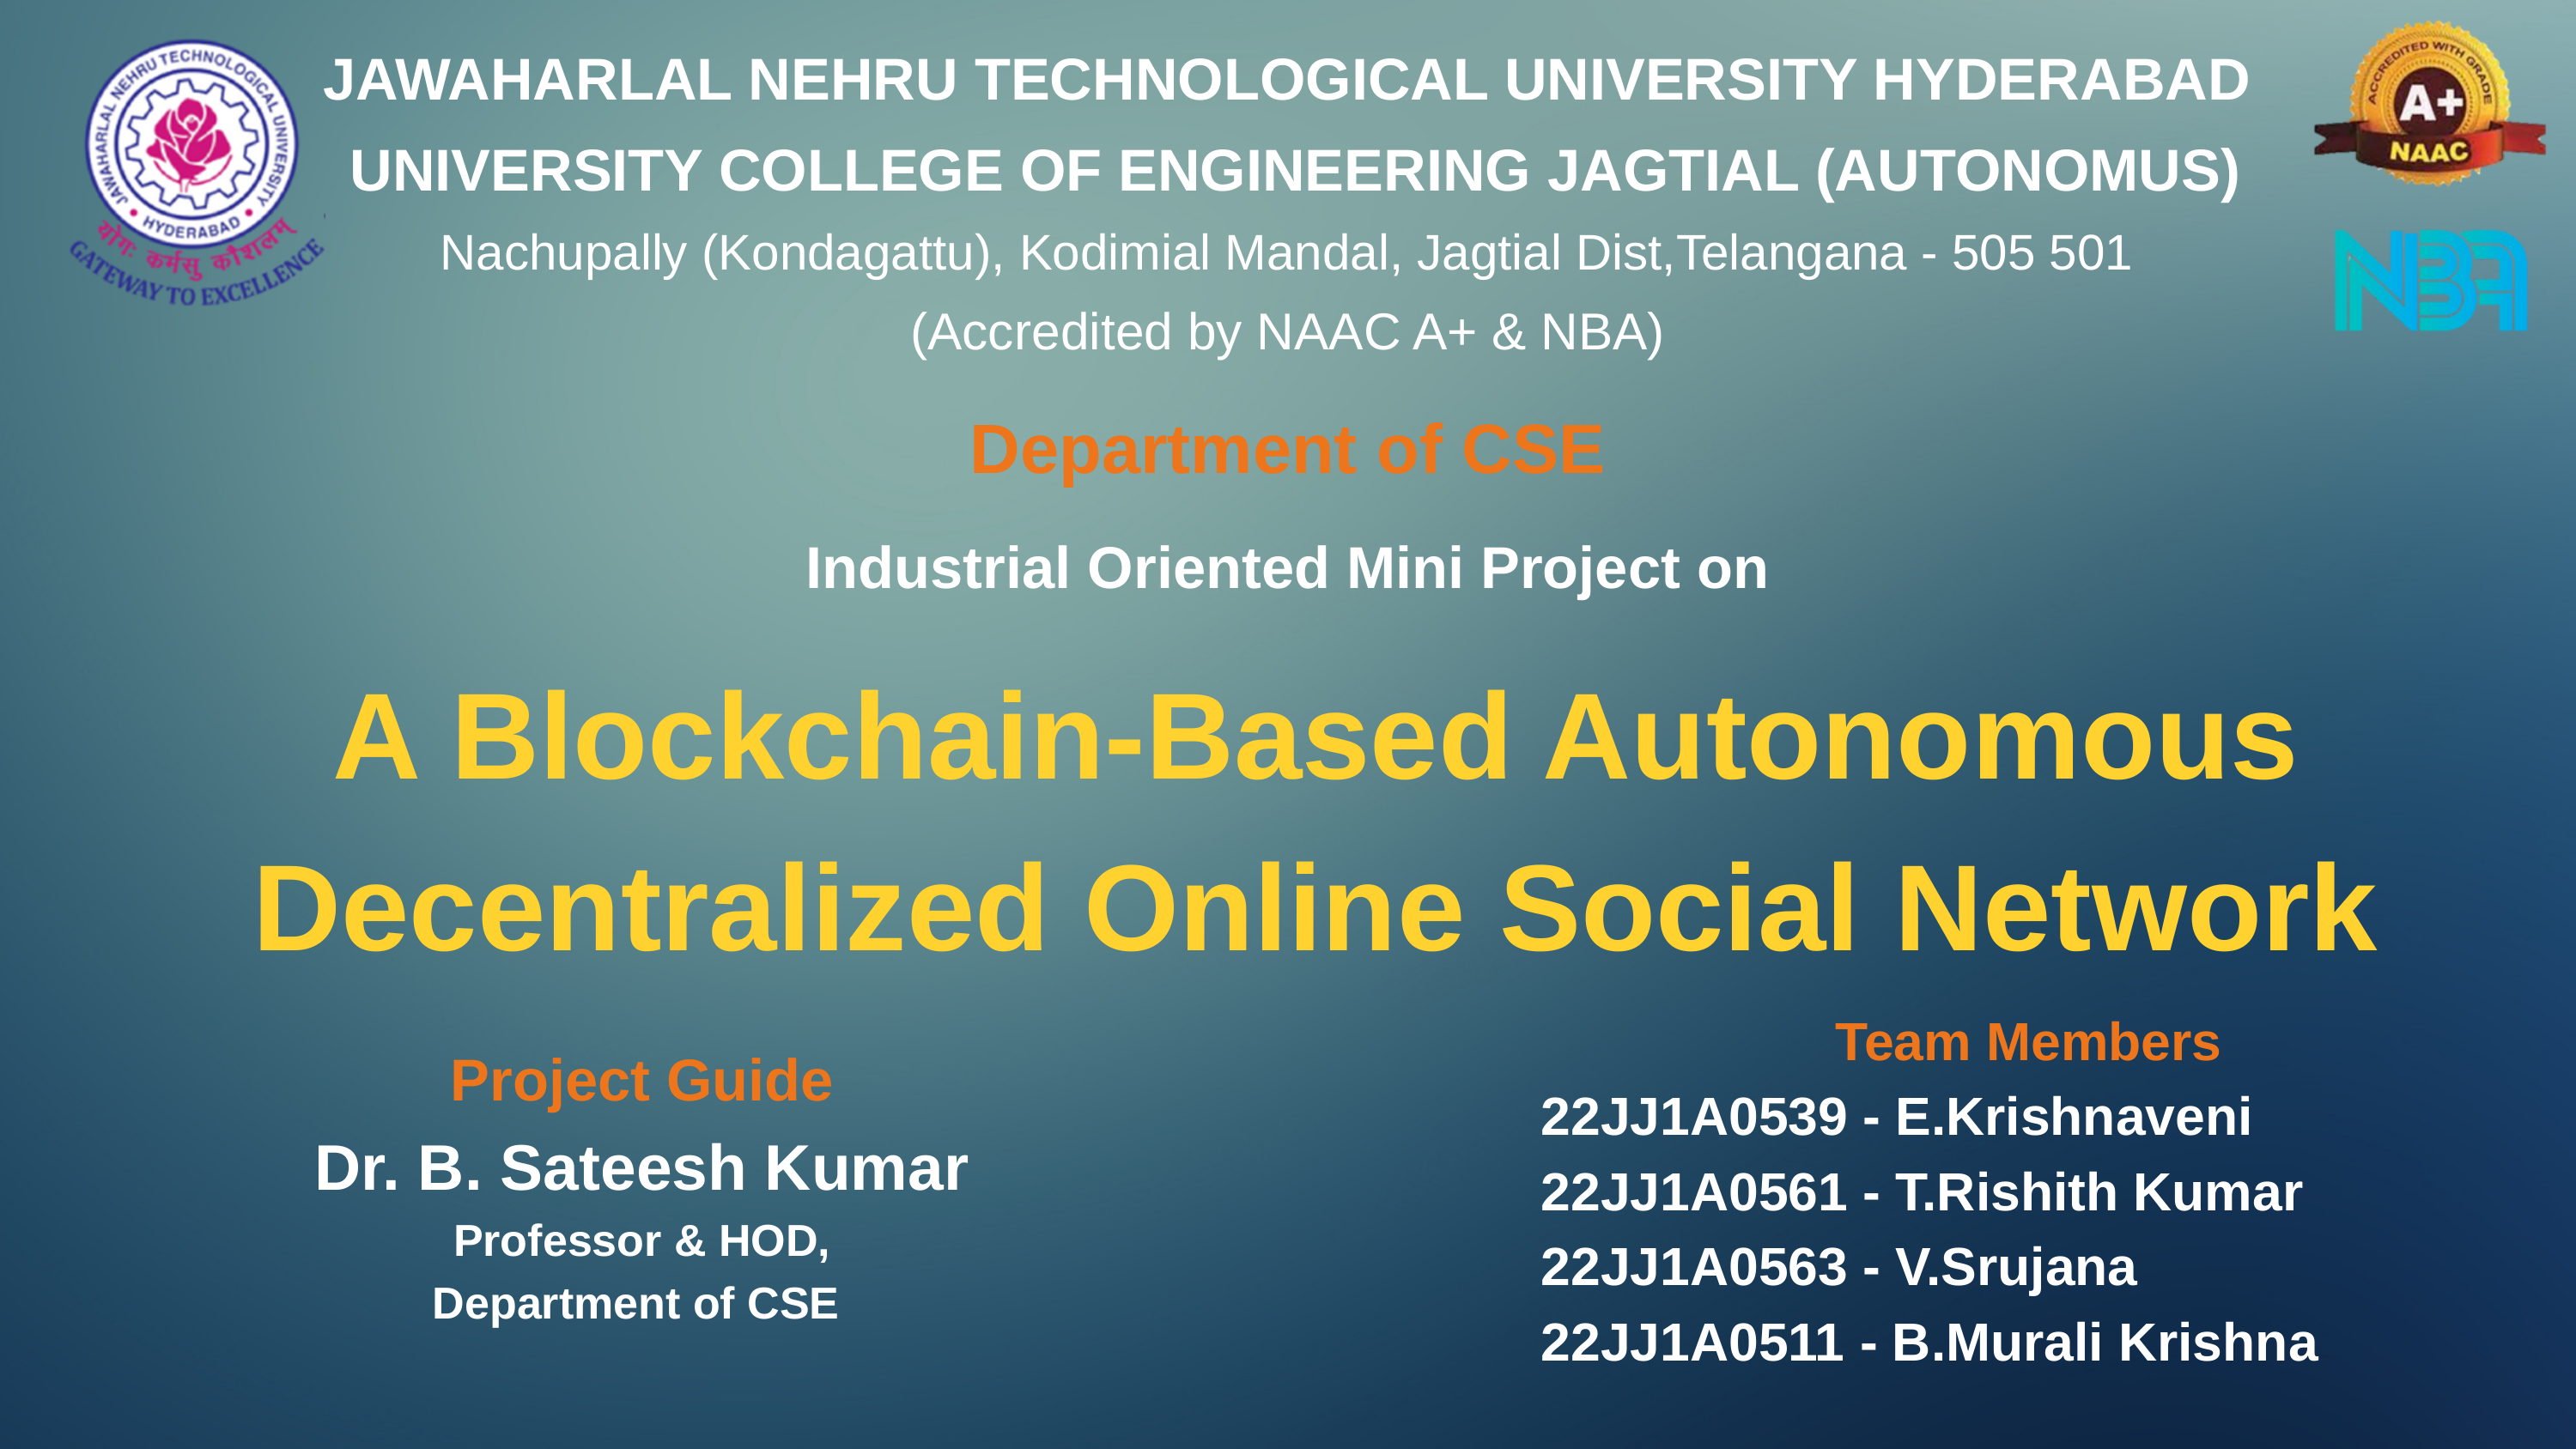

JAWAHARLAL NEHRU TECHNOLOGICAL UNIVERSITY HYDERABAD
 UNIVERSITY COLLEGE OF ENGINEERING JAGTIAL (AUTONOMUS)
Nachupally (Kondagattu), Kodimial Mandal, Jagtial Dist,Telangana - 505 501
(Accredited by NAAC A+ & NBA)

Department of CSE

Industrial Oriented Mini Project on
A Blockchain-Based Autonomous Decentralized Online Social Network
Team Members
22JJ1A0539 - E.Krishnaveni  22JJ1A0561 - T.Rishith Kumar
22JJ1A0563 - V.Srujana
22JJ1A0511 - B.Murali Krishna
Project Guide
Dr. B. Sateesh Kumar
Professor & HOD,
Department of CSE